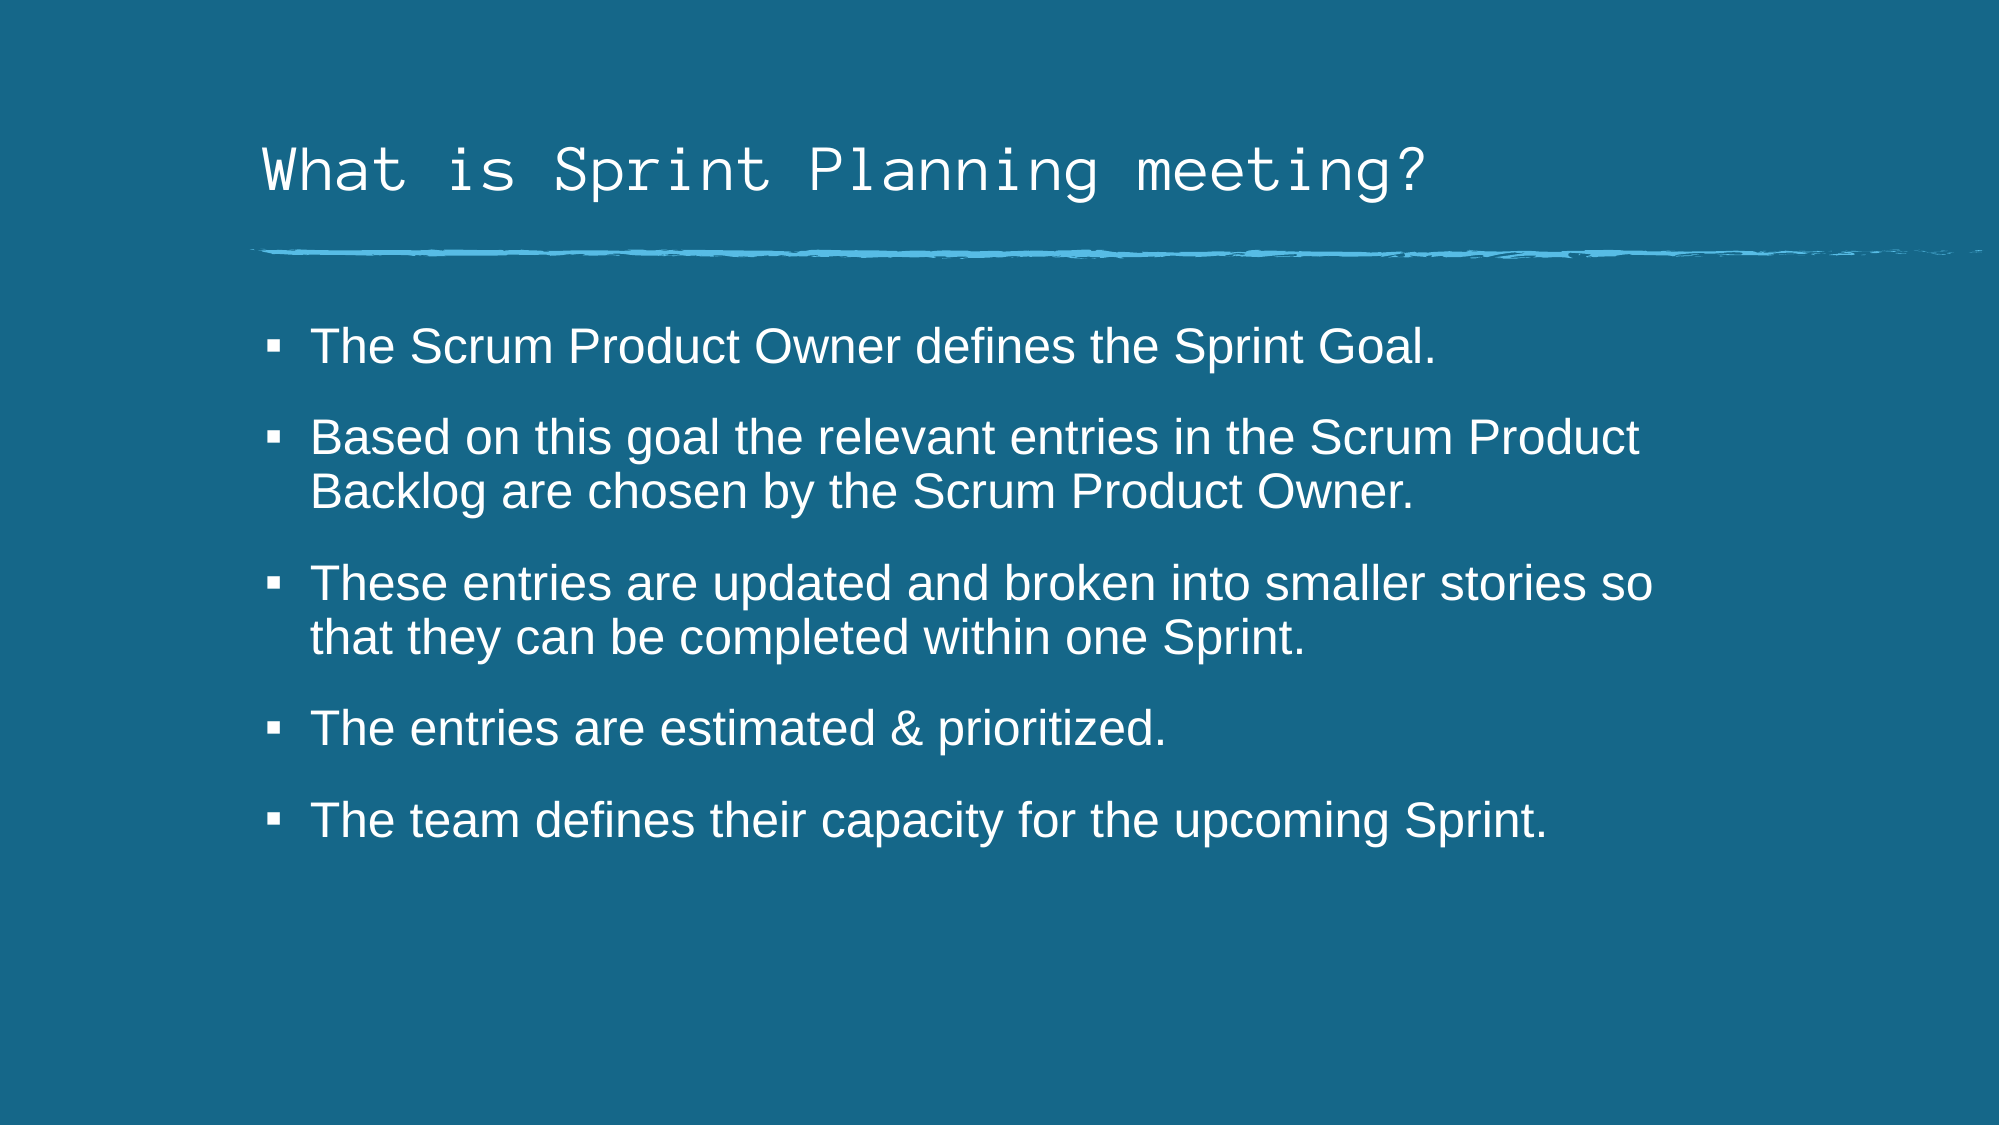

# What is Sprint Planning meeting?
The Scrum Product Owner defines the Sprint Goal.
Based on this goal the relevant entries in the Scrum Product Backlog are chosen by the Scrum Product Owner.
These entries are updated and broken into smaller stories so that they can be completed within one Sprint.
The entries are estimated & prioritized.
The team defines their capacity for the upcoming Sprint.